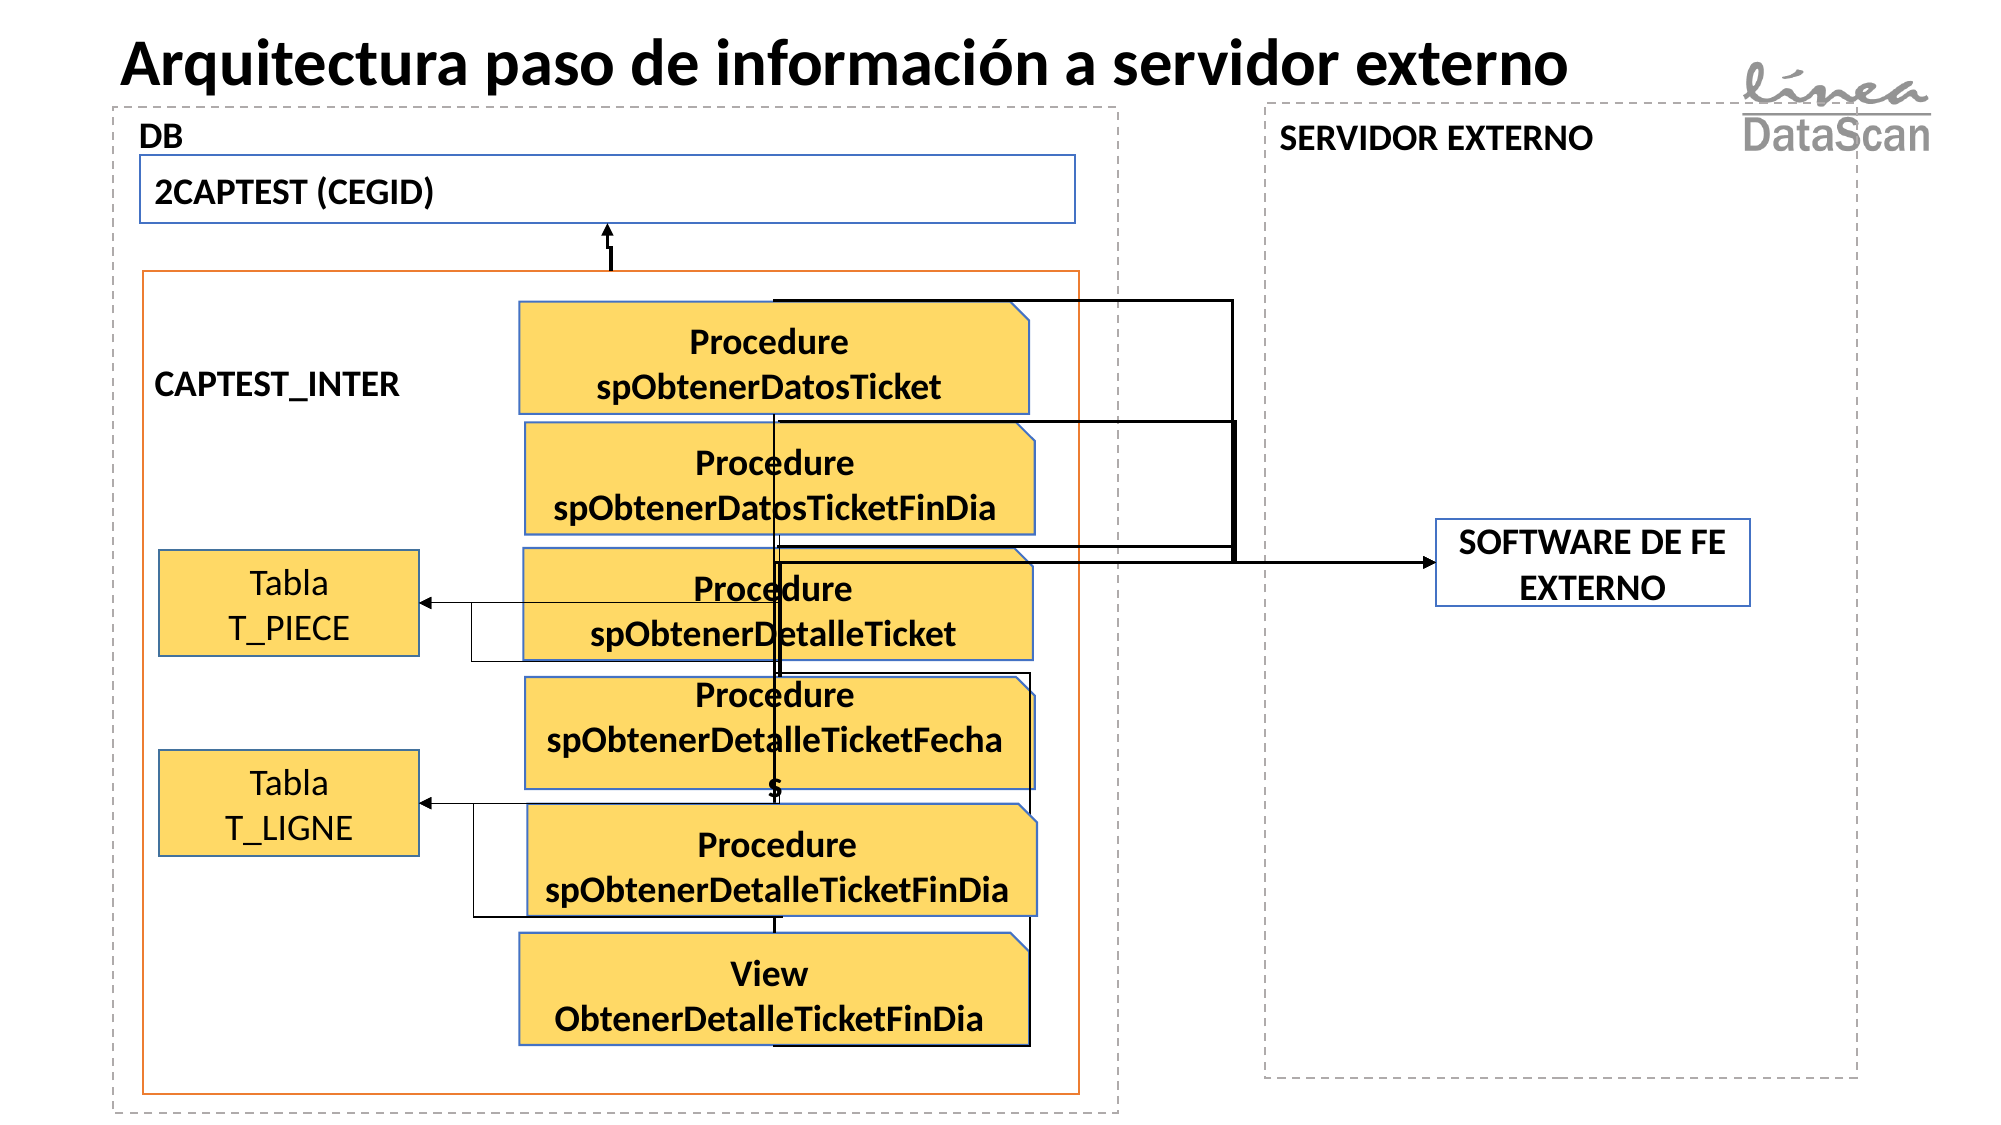

Arquitectura paso de información a servidor externo
DB

SERVIDOR EXTERNO

2CAPTEST (CEGID)

Procedure
spObtenerDatosTicket
CAPTEST_INTER
Procedure
spObtenerDatosTicketFinDia
SOFTWARE DE FE EXTERNO
Procedure
spObtenerDetalleTicket
Tabla
T_PIECE
Procedure
spObtenerDetalleTicketFechas
Tabla
T_LIGNE
Procedure
spObtenerDetalleTicketFinDia
View
ObtenerDetalleTicketFinDia